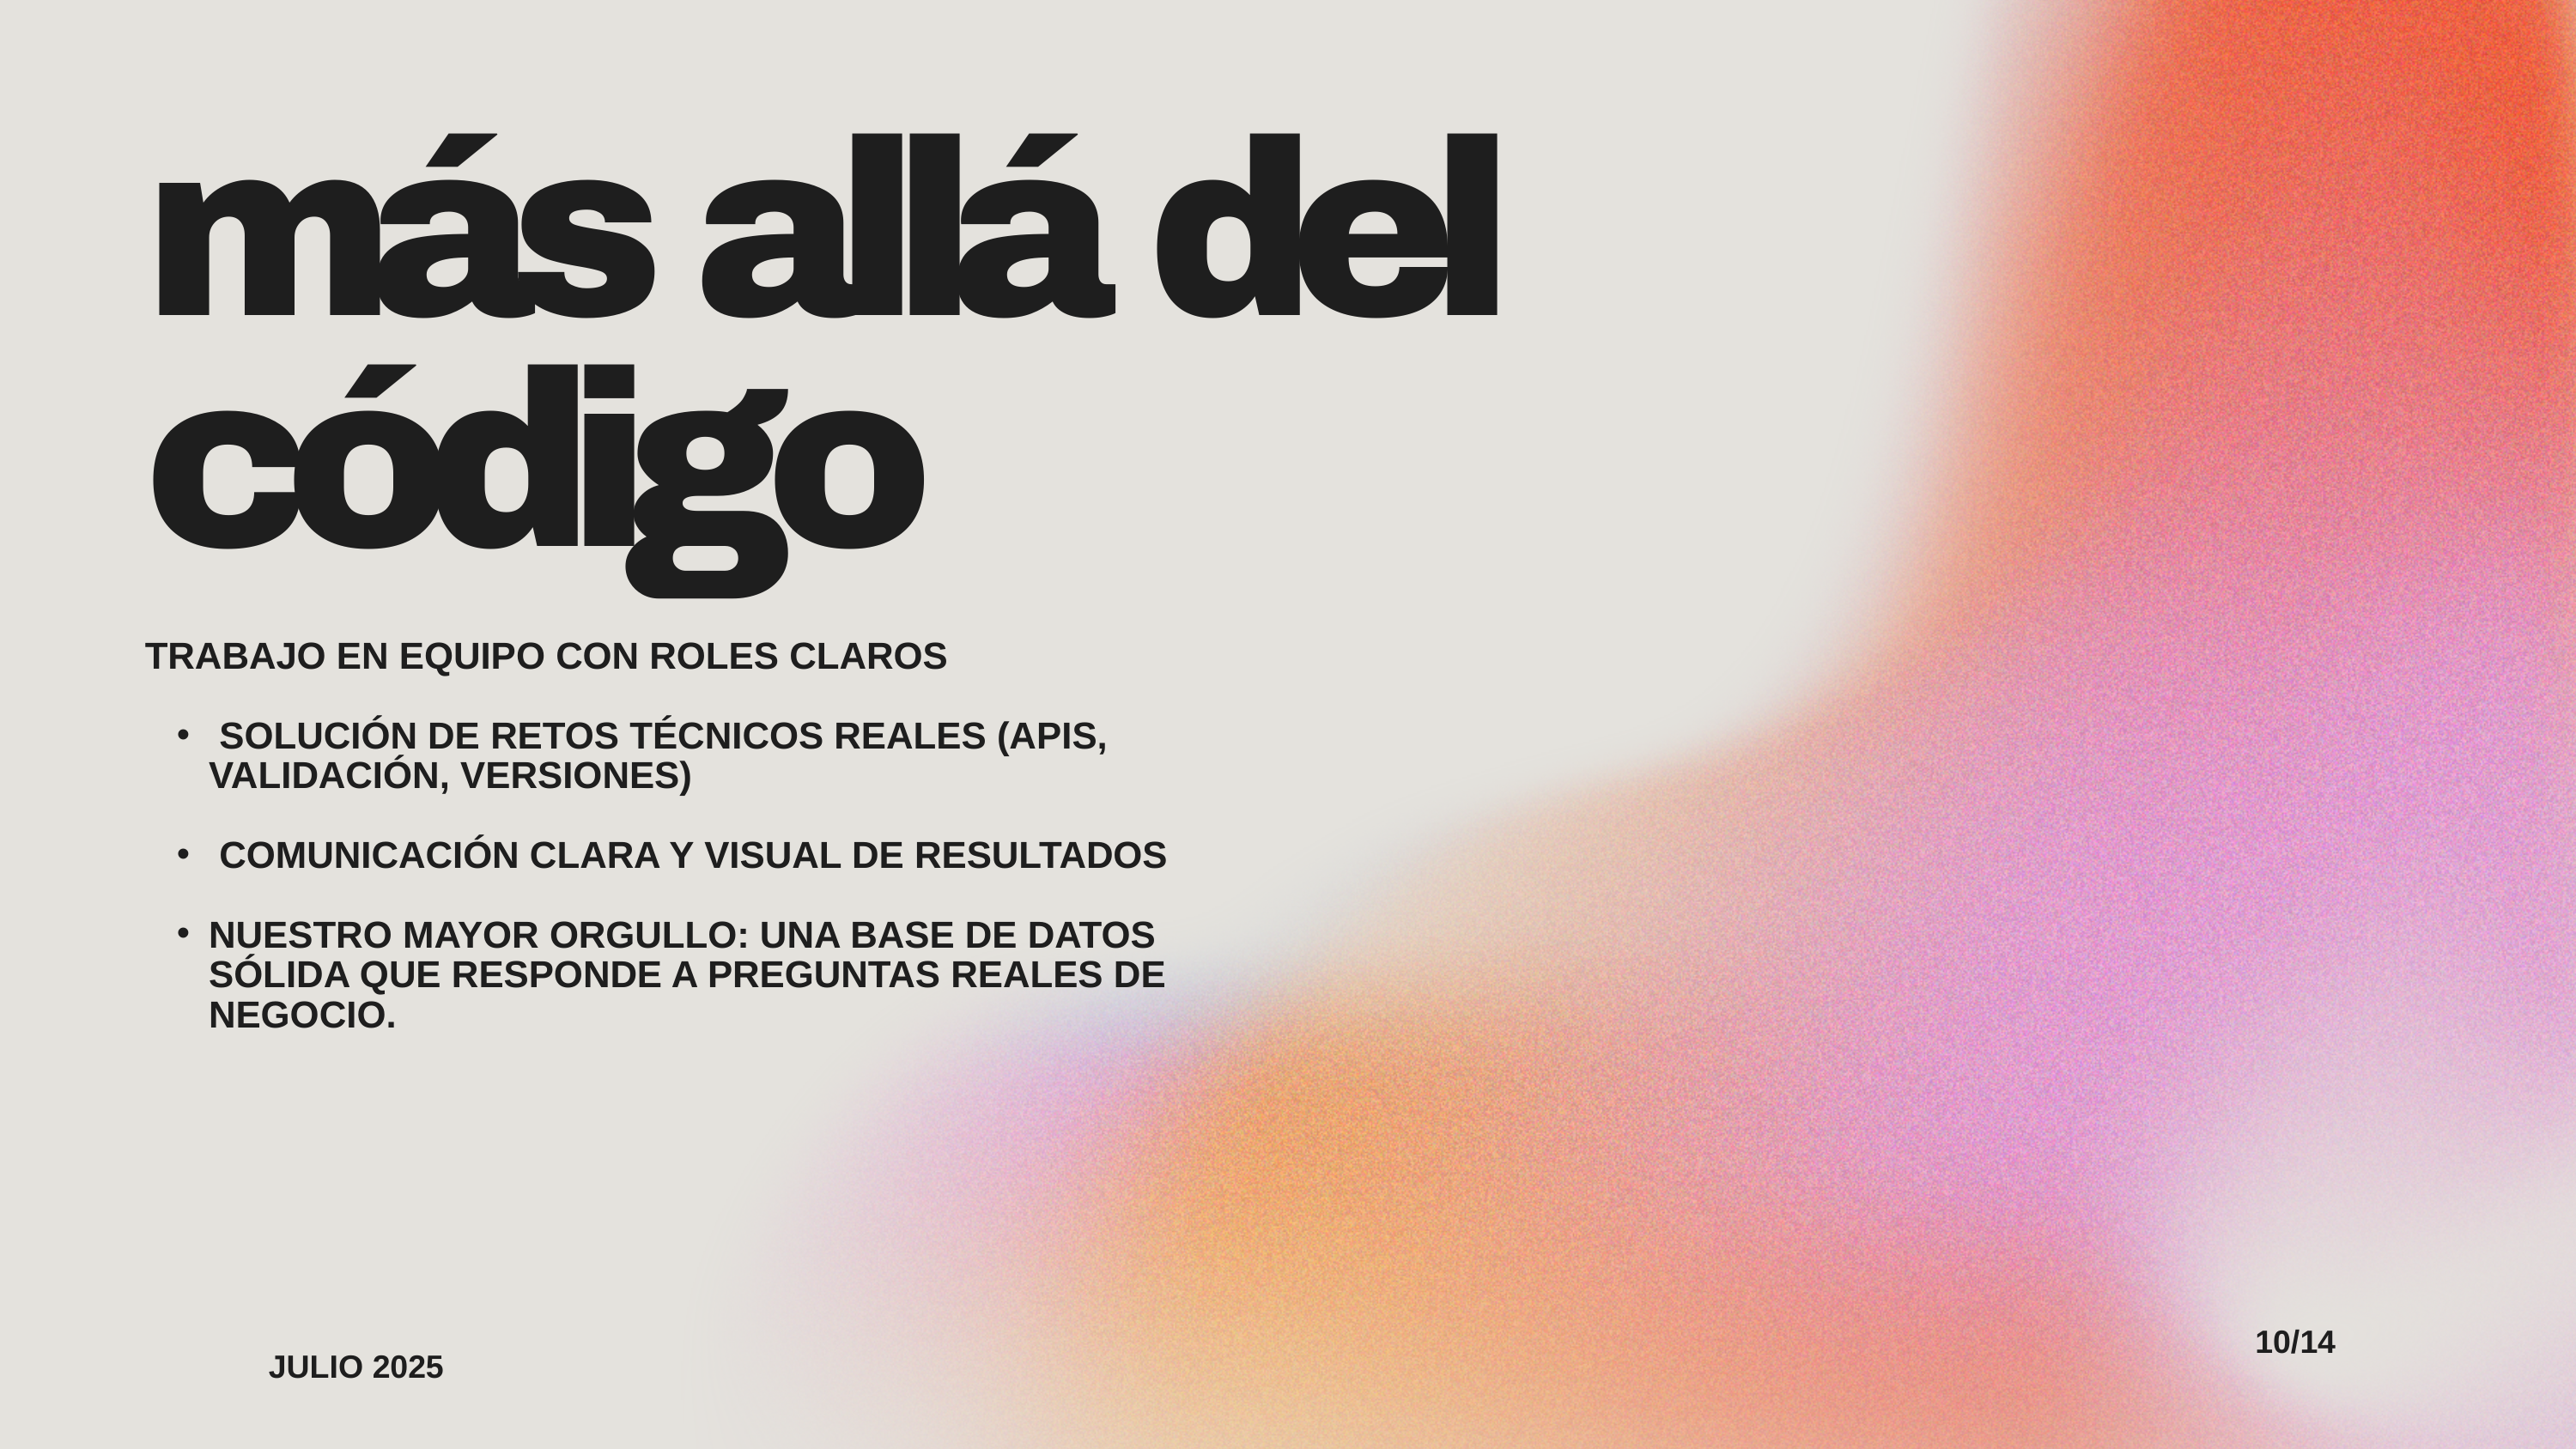

más allá del código
TRABAJO EN EQUIPO CON ROLES CLAROS

 SOLUCIÓN DE RETOS TÉCNICOS REALES (APIS, VALIDACIÓN, VERSIONES)

 COMUNICACIÓN CLARA Y VISUAL DE RESULTADOS

NUESTRO MAYOR ORGULLO: UNA BASE DE DATOS SÓLIDA QUE RESPONDE A PREGUNTAS REALES DE NEGOCIO.

10/14
JULIO 2025